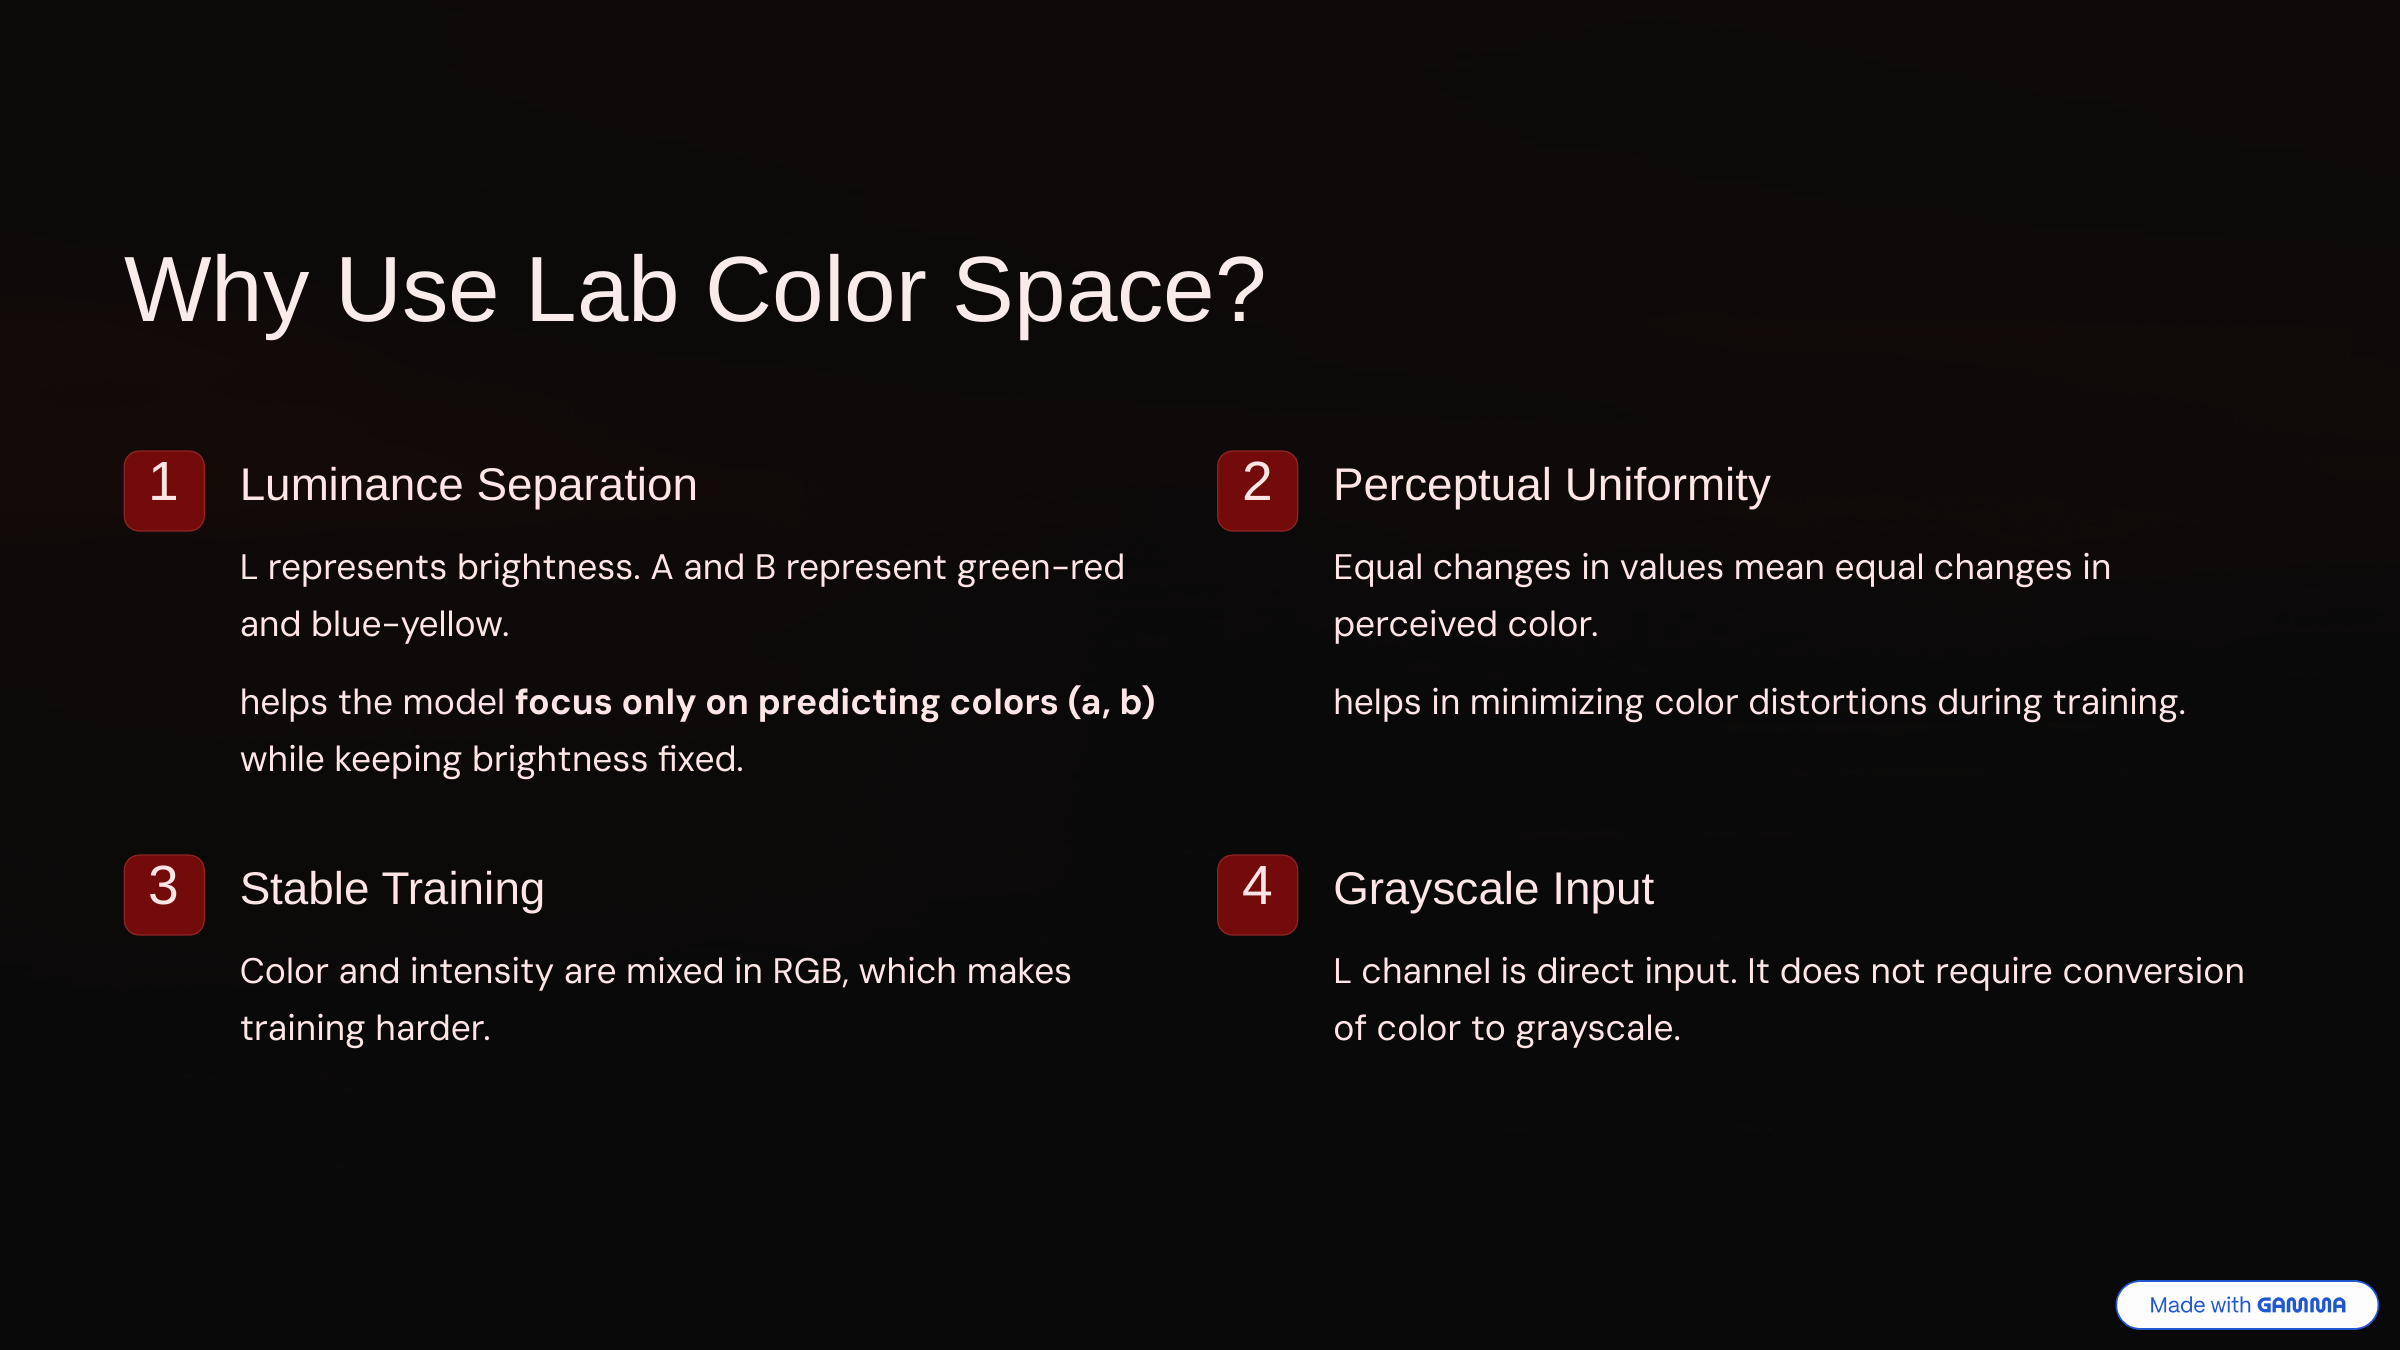

Why Use Lab Color Space?

Luminance Separation

Perceptual Uniformity
1
2
L represents brightness. A and B represent green-red and blue-yellow.
Equal changes in values mean equal changes in perceived color.
helps the model focus only on predicting colors (a, b) while keeping brightness fixed.
helps in minimizing color distortions during training.

Stable Training

Grayscale Input
3
4
Color and intensity are mixed in RGB, which makes training harder.
L channel is direct input. It does not require conversion of color to grayscale.